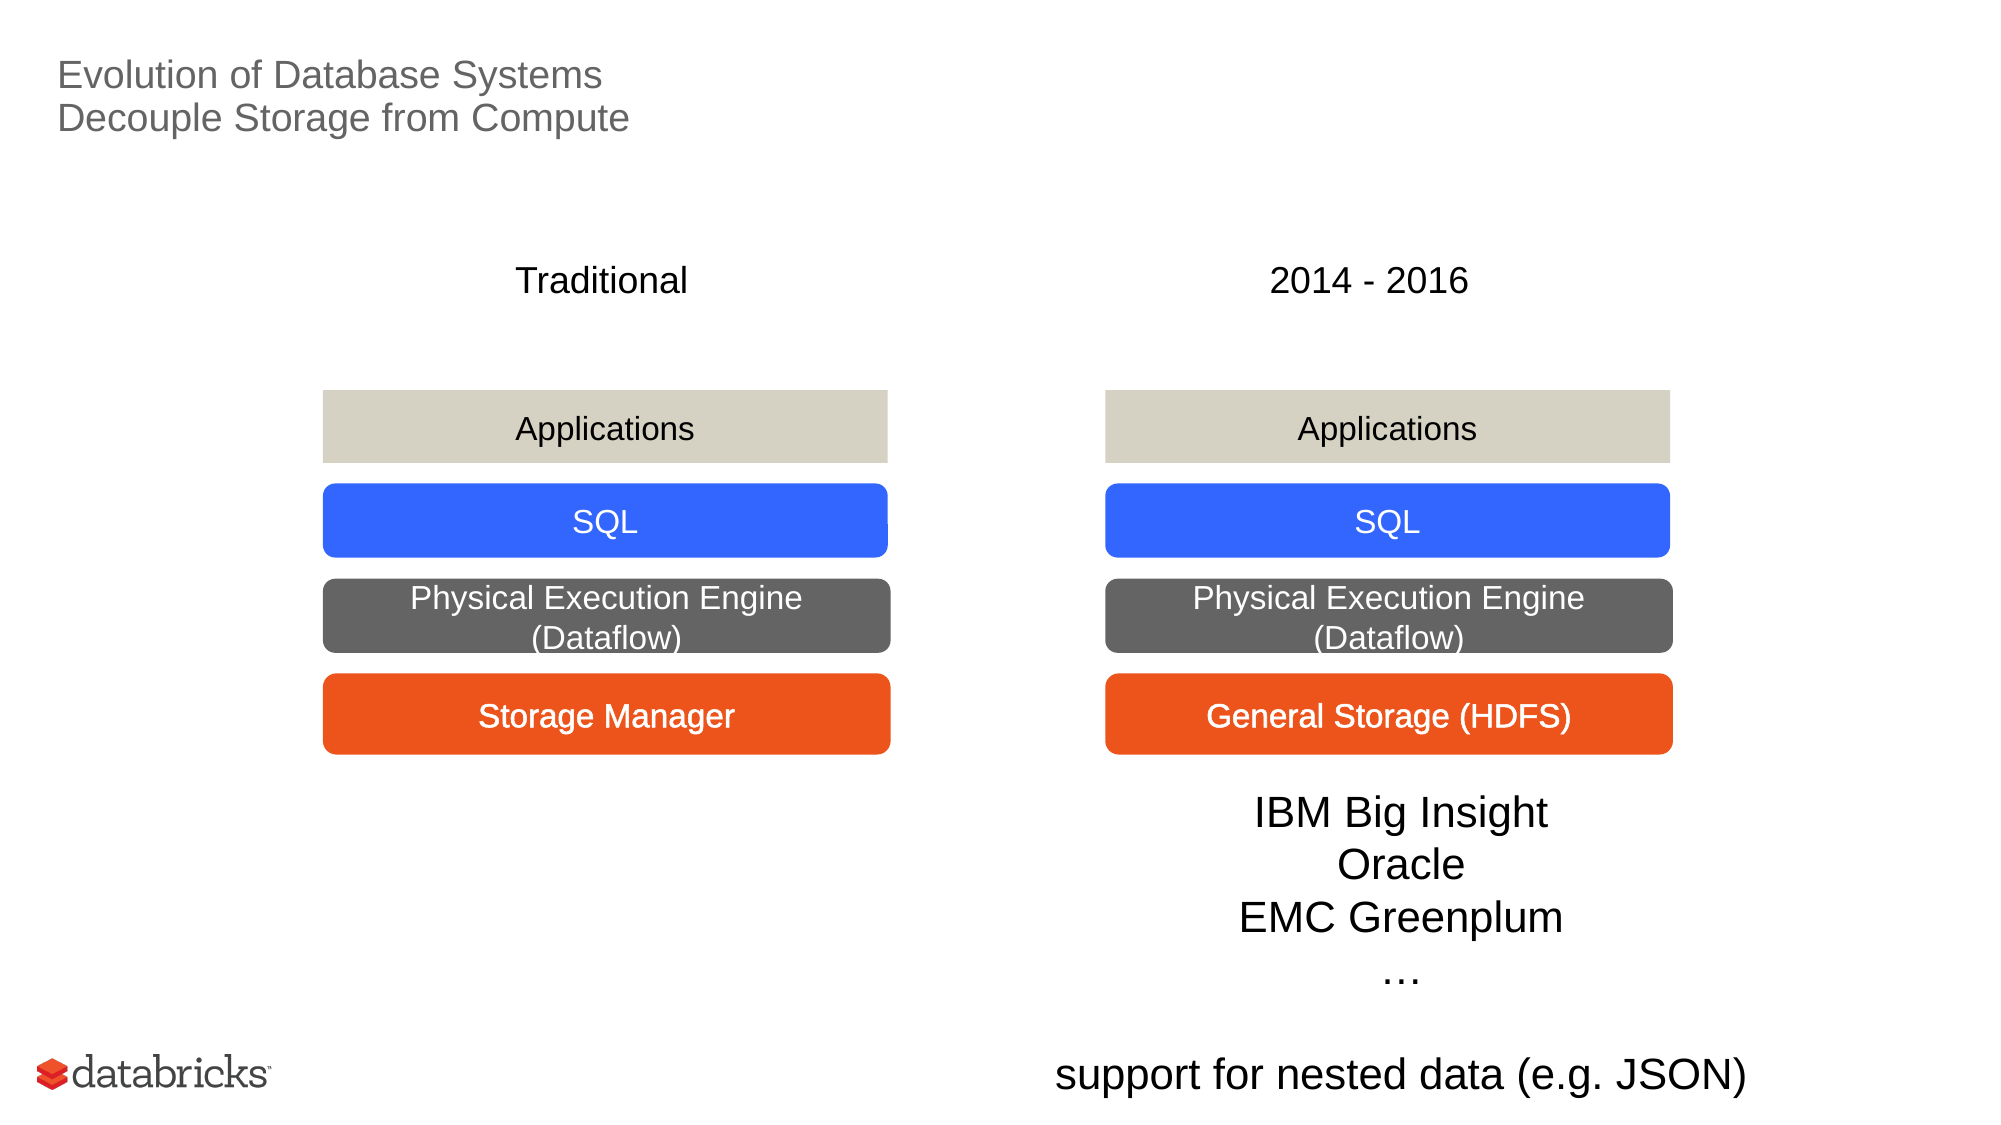

# Evolution of Database Systems Decouple Storage from Compute
Traditional
2014 - 2016
Applications
SQL
Physical Execution Engine (Dataflow)
Storage Manager
Applications
SQL
Physical Execution Engine (Dataflow)
General Storage (HDFS)
IBM Big Insight
Oracle
EMC Greenplum
…

support for nested data (e.g. JSON)